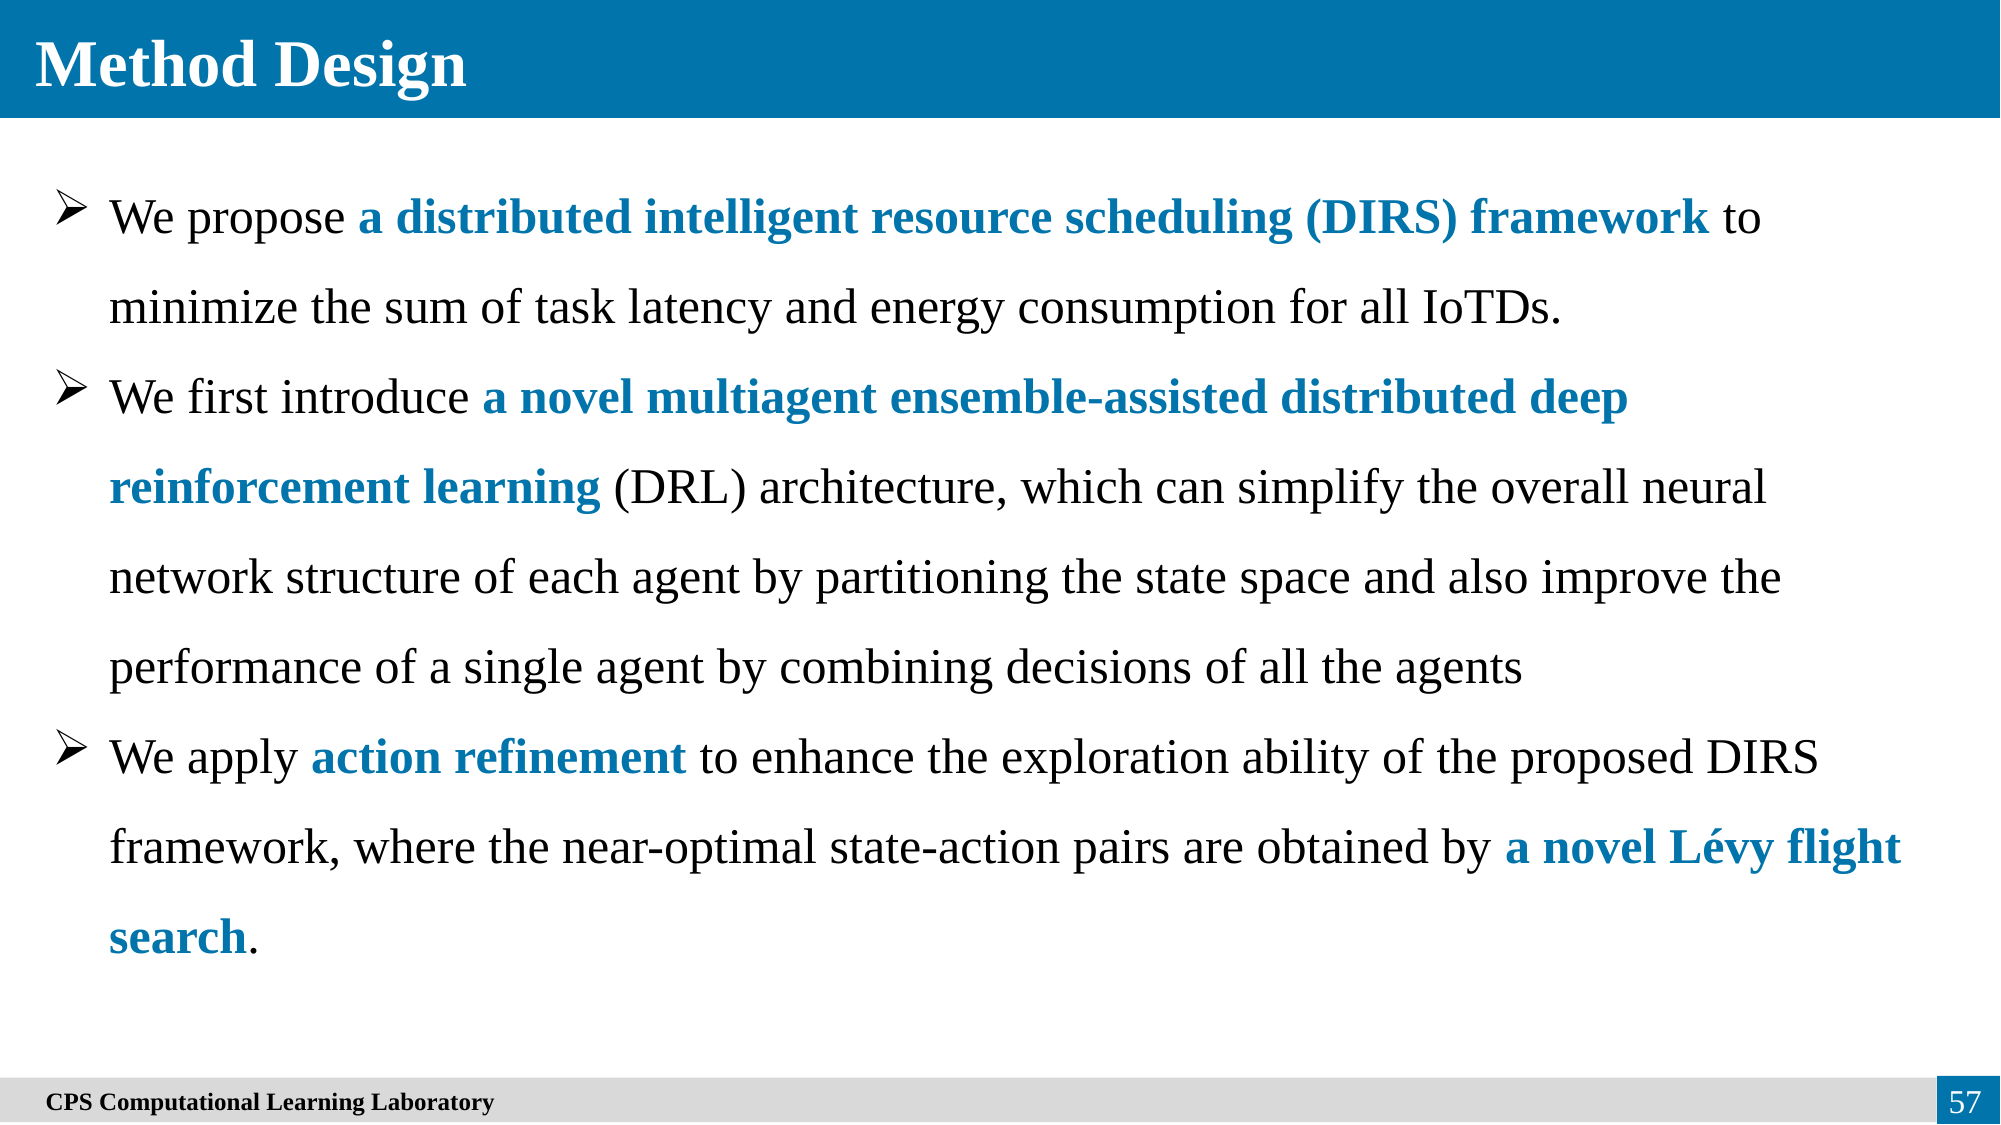

Method Design
We propose a distributed intelligent resource scheduling (DIRS) framework to minimize the sum of task latency and energy consumption for all IoTDs.
We first introduce a novel multiagent ensemble-assisted distributed deep reinforcement learning (DRL) architecture, which can simplify the overall neural network structure of each agent by partitioning the state space and also improve the performance of a single agent by combining decisions of all the agents
We apply action refinement to enhance the exploration ability of the proposed DIRS framework, where the near-optimal state-action pairs are obtained by a novel Lévy flight search.
57
57
　CPS Computational Learning Laboratory